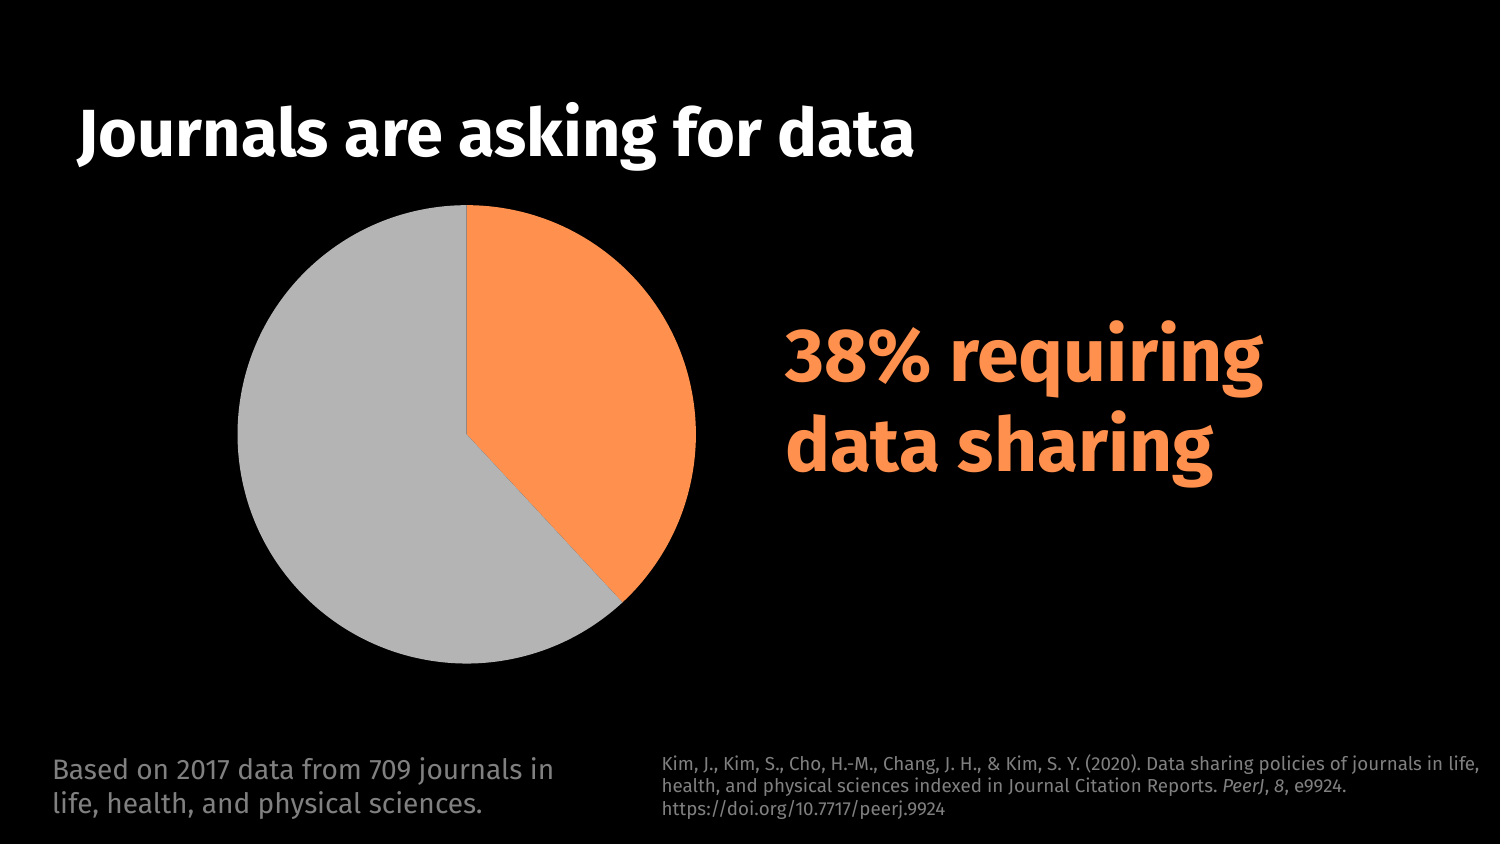

Journals are asking for data

### Chart

| Category | Journals |
|---|---|
| Yes | 0.381 |
| No | 0.619 |
38% requiring
data sharing
Based on 2017 data from 709 journals in life, health, and physical sciences.
Kim, J., Kim, S., Cho, H.-M., Chang, J. H., & Kim, S. Y. (2020). Data sharing policies of journals in life, health, and physical sciences indexed in Journal Citation Reports. PeerJ, 8, e9924. https://doi.org/10.7717/peerj.9924